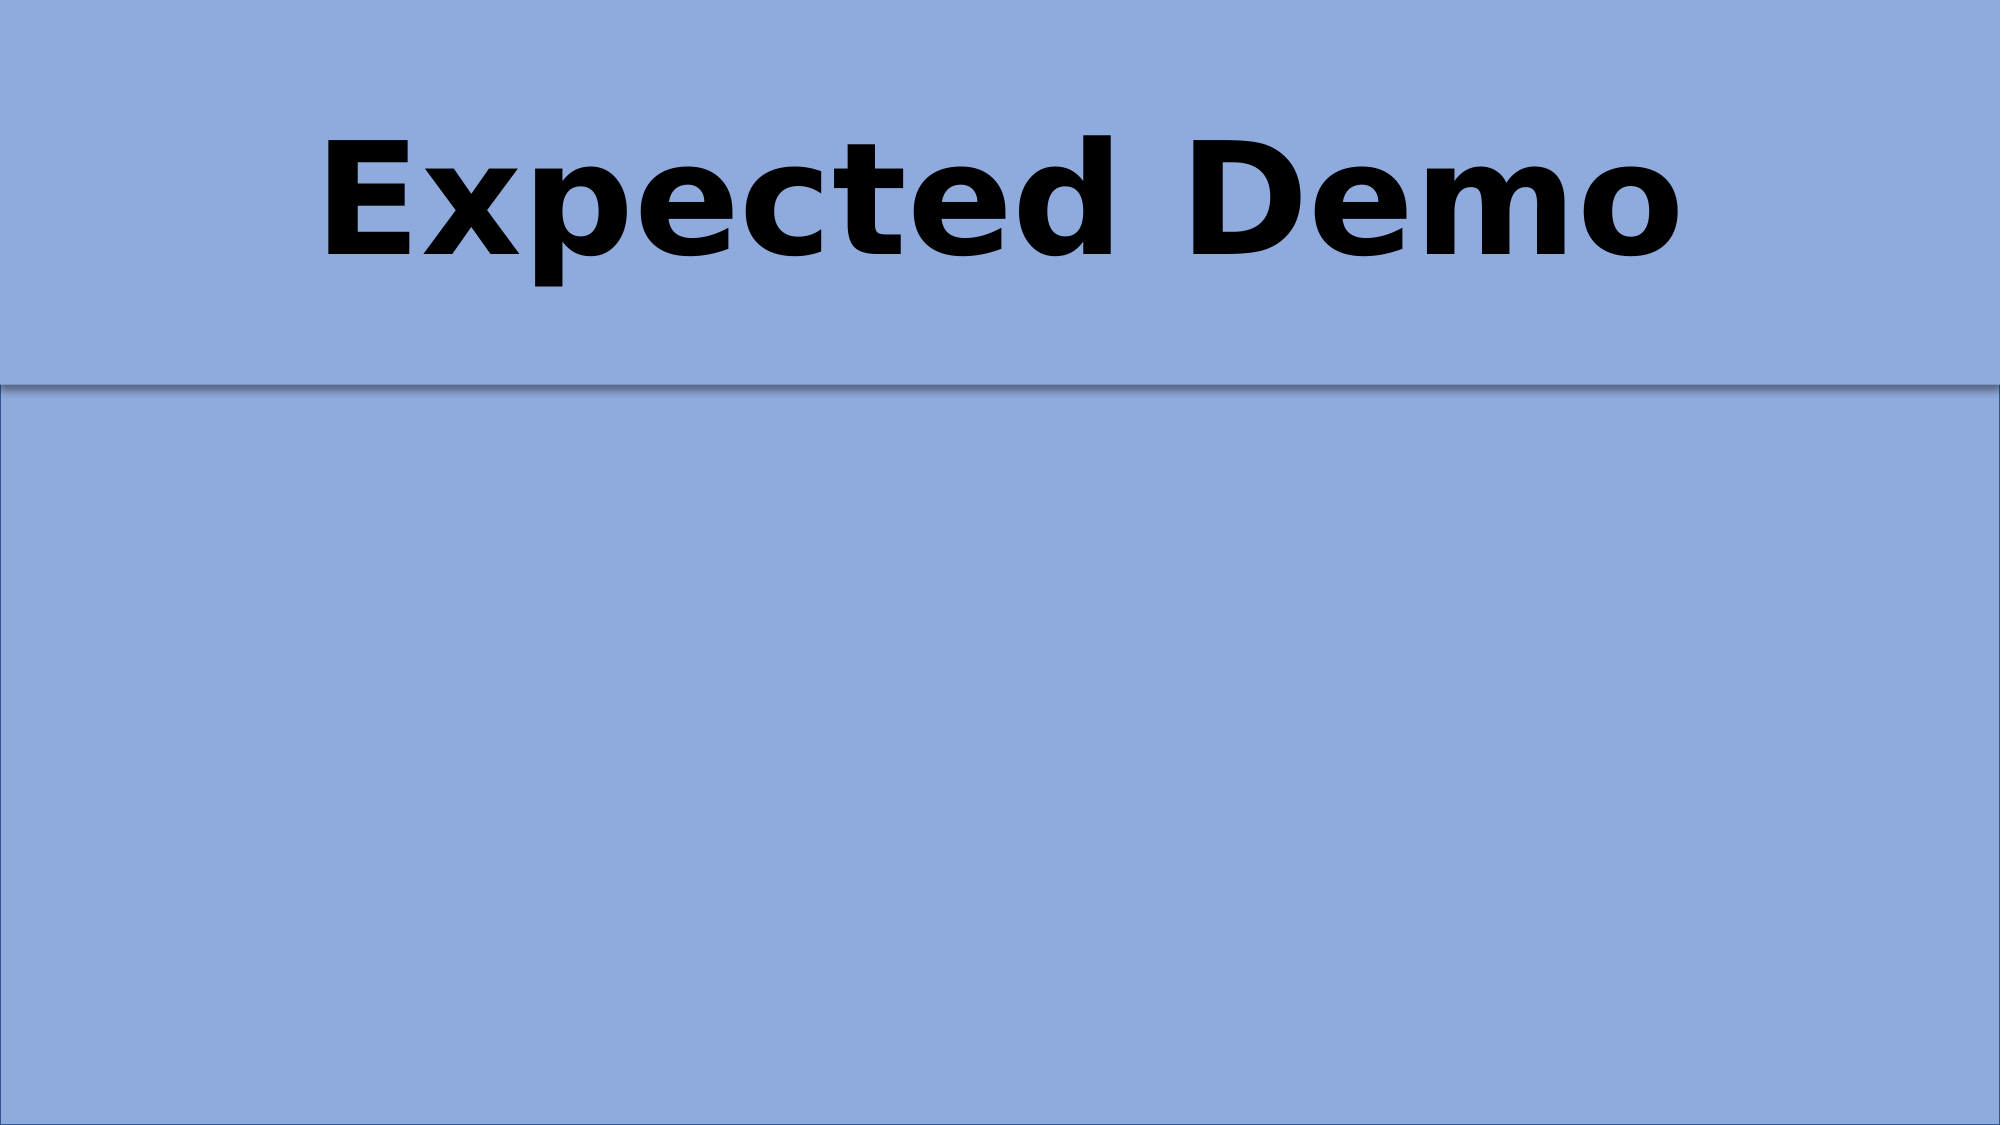

Expected Demo

The primary demo of the language will be a start from scratch to fully functioning program demo. This demo may be multiple different code files depicting the multiple different features and paradigms supported by Koffect. The main code file will be demonstrating the context-oriented features of Koffect.